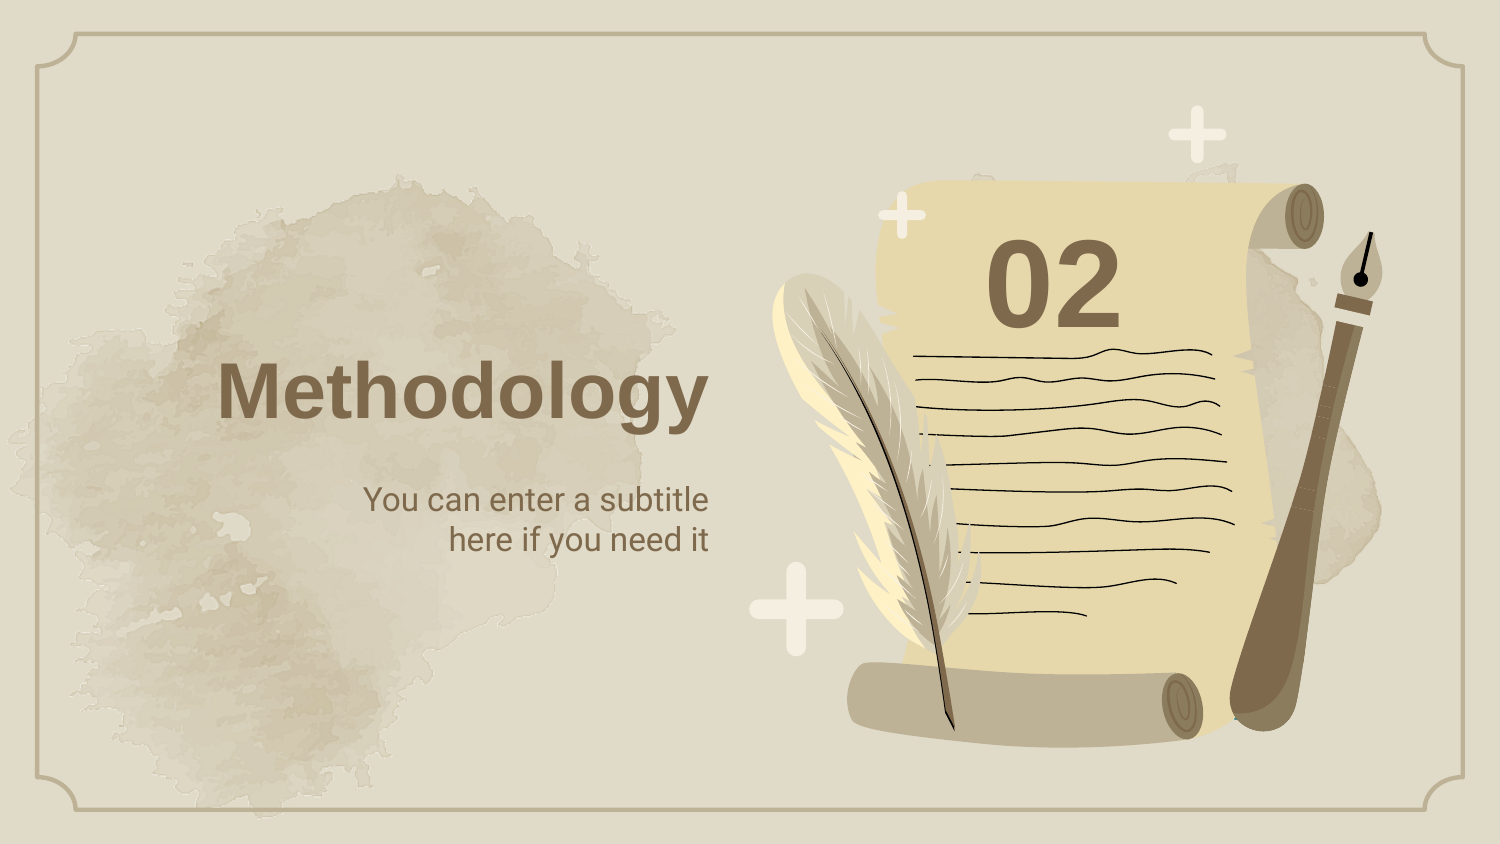

02
# Methodology
You can enter a subtitle here if you need it